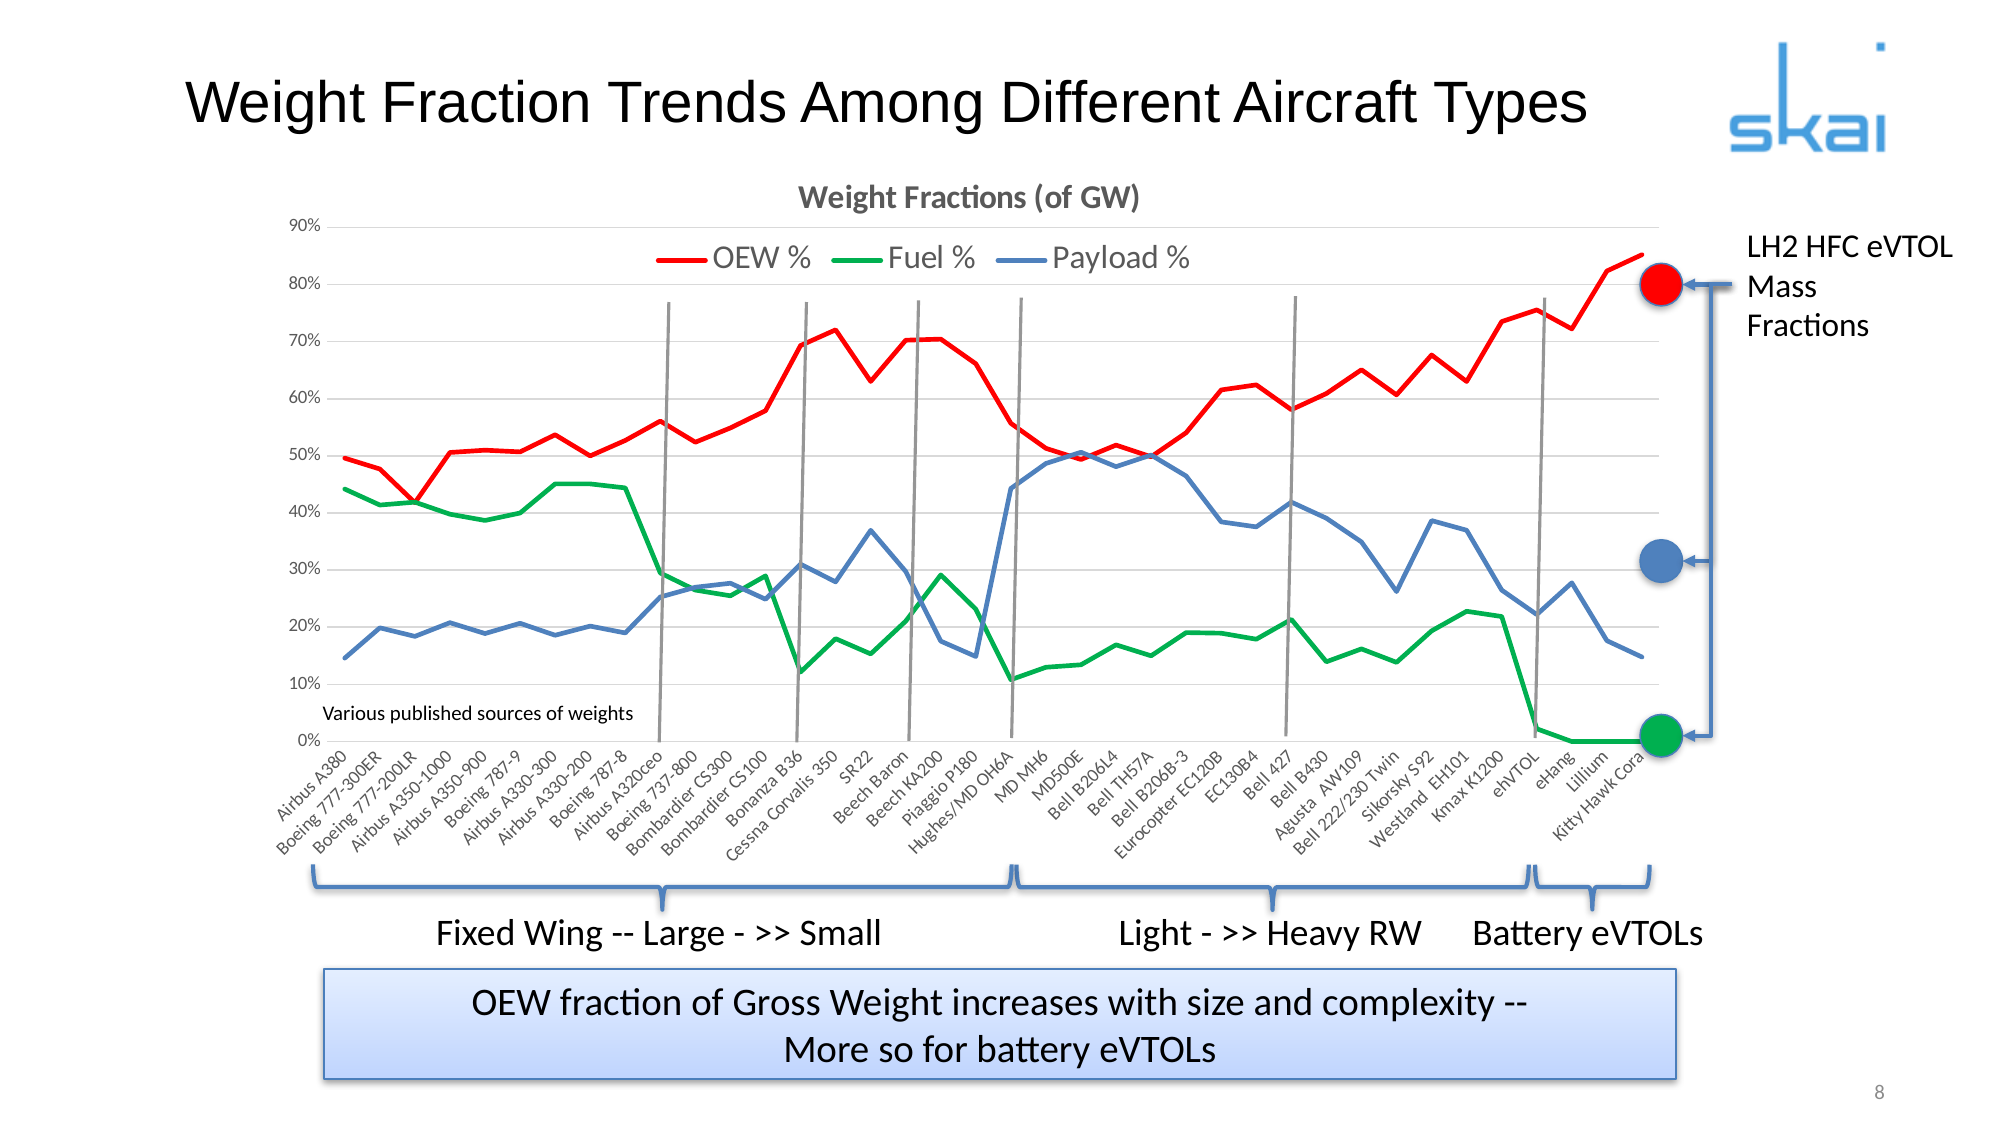

# Weight Fraction Trends Among Different Aircraft Types

[unsupported chart]

LH2 HFC eVTOL
Mass
Fractions

Various published sources of weights

Fixed Wing -- Large - >> Small

Battery eVTOLs

Light - >> Heavy RW
OEW fraction of Gross Weight increases with size and complexity --
More so for battery eVTOLs
8